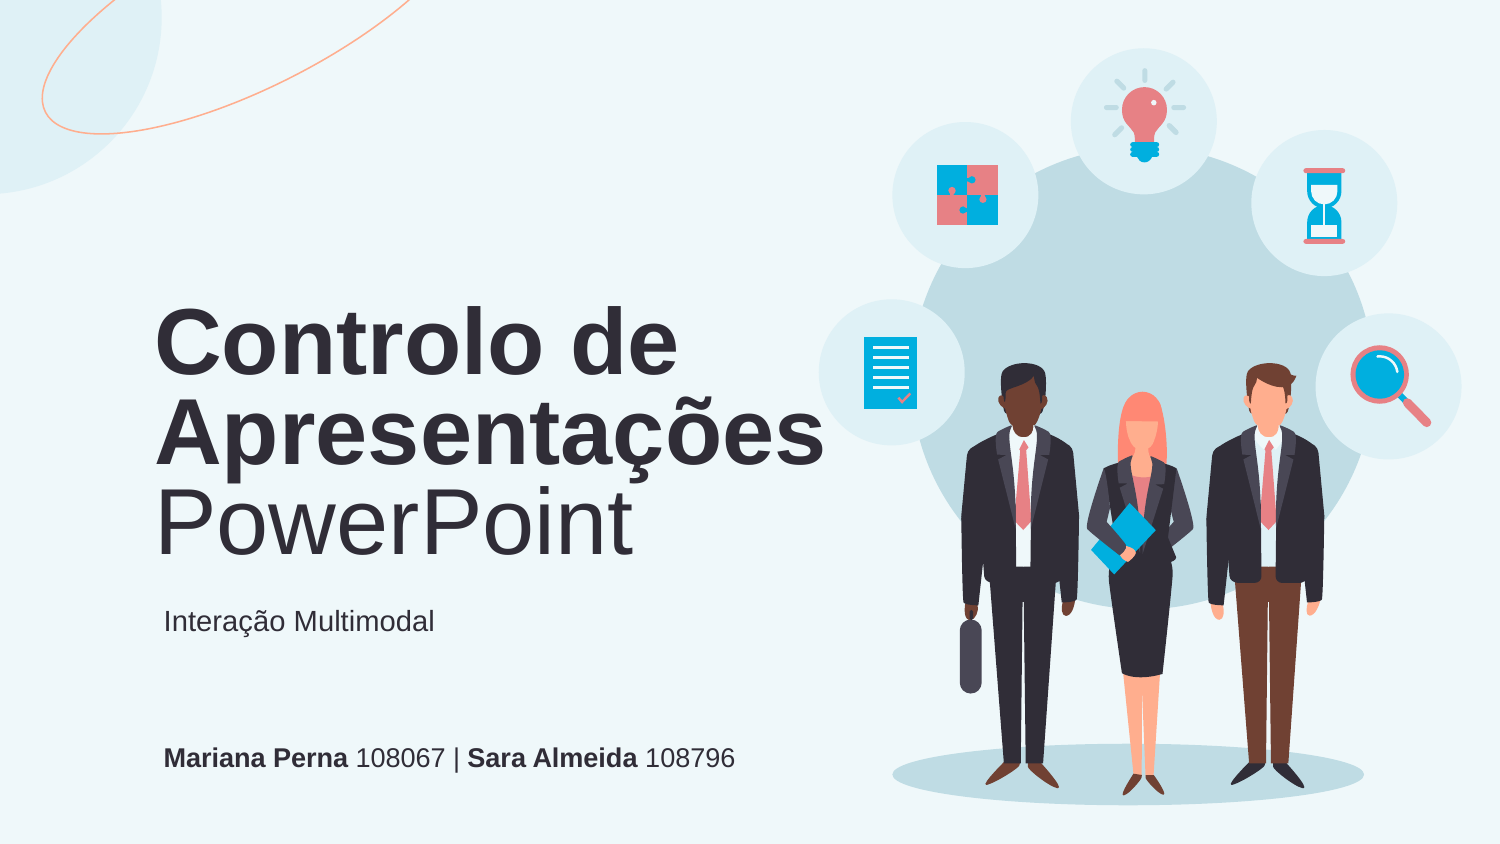

# Controlo de Apresentações PowerPoint

Interação Multimodal

Mariana Perna 108067 | Sara Almeida 108796